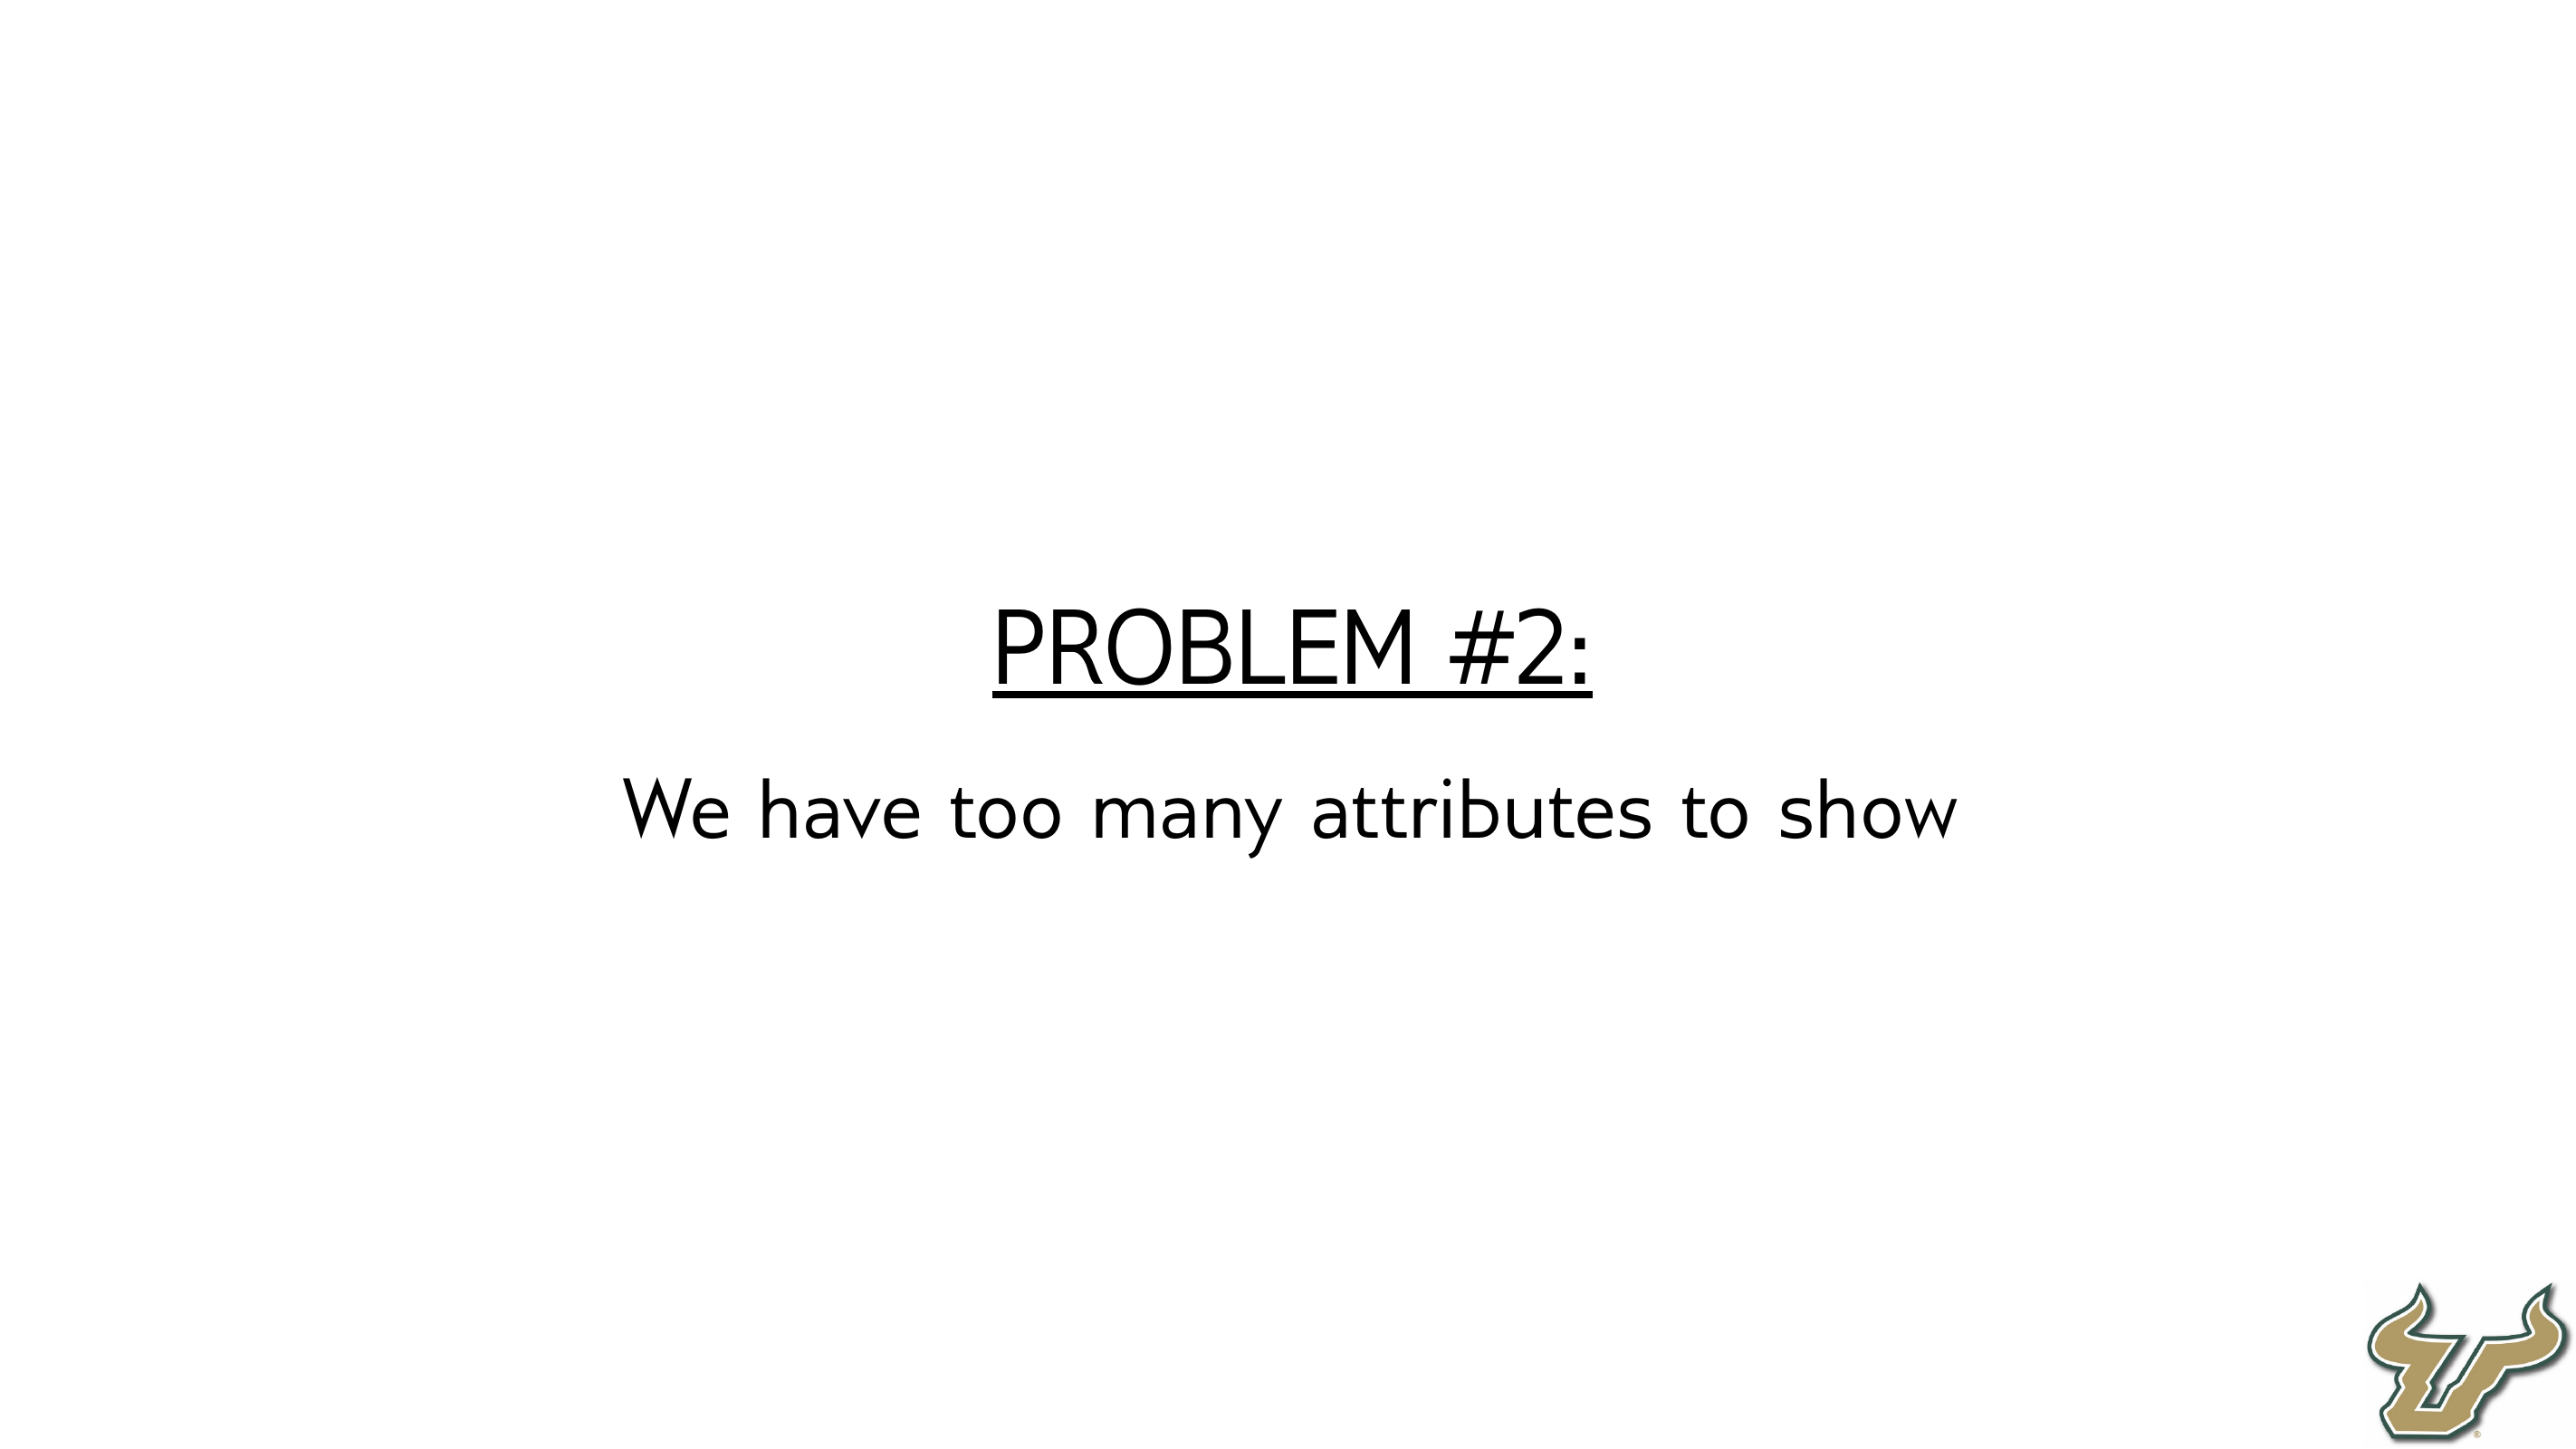

Problem #2:
We have too many attributes to show